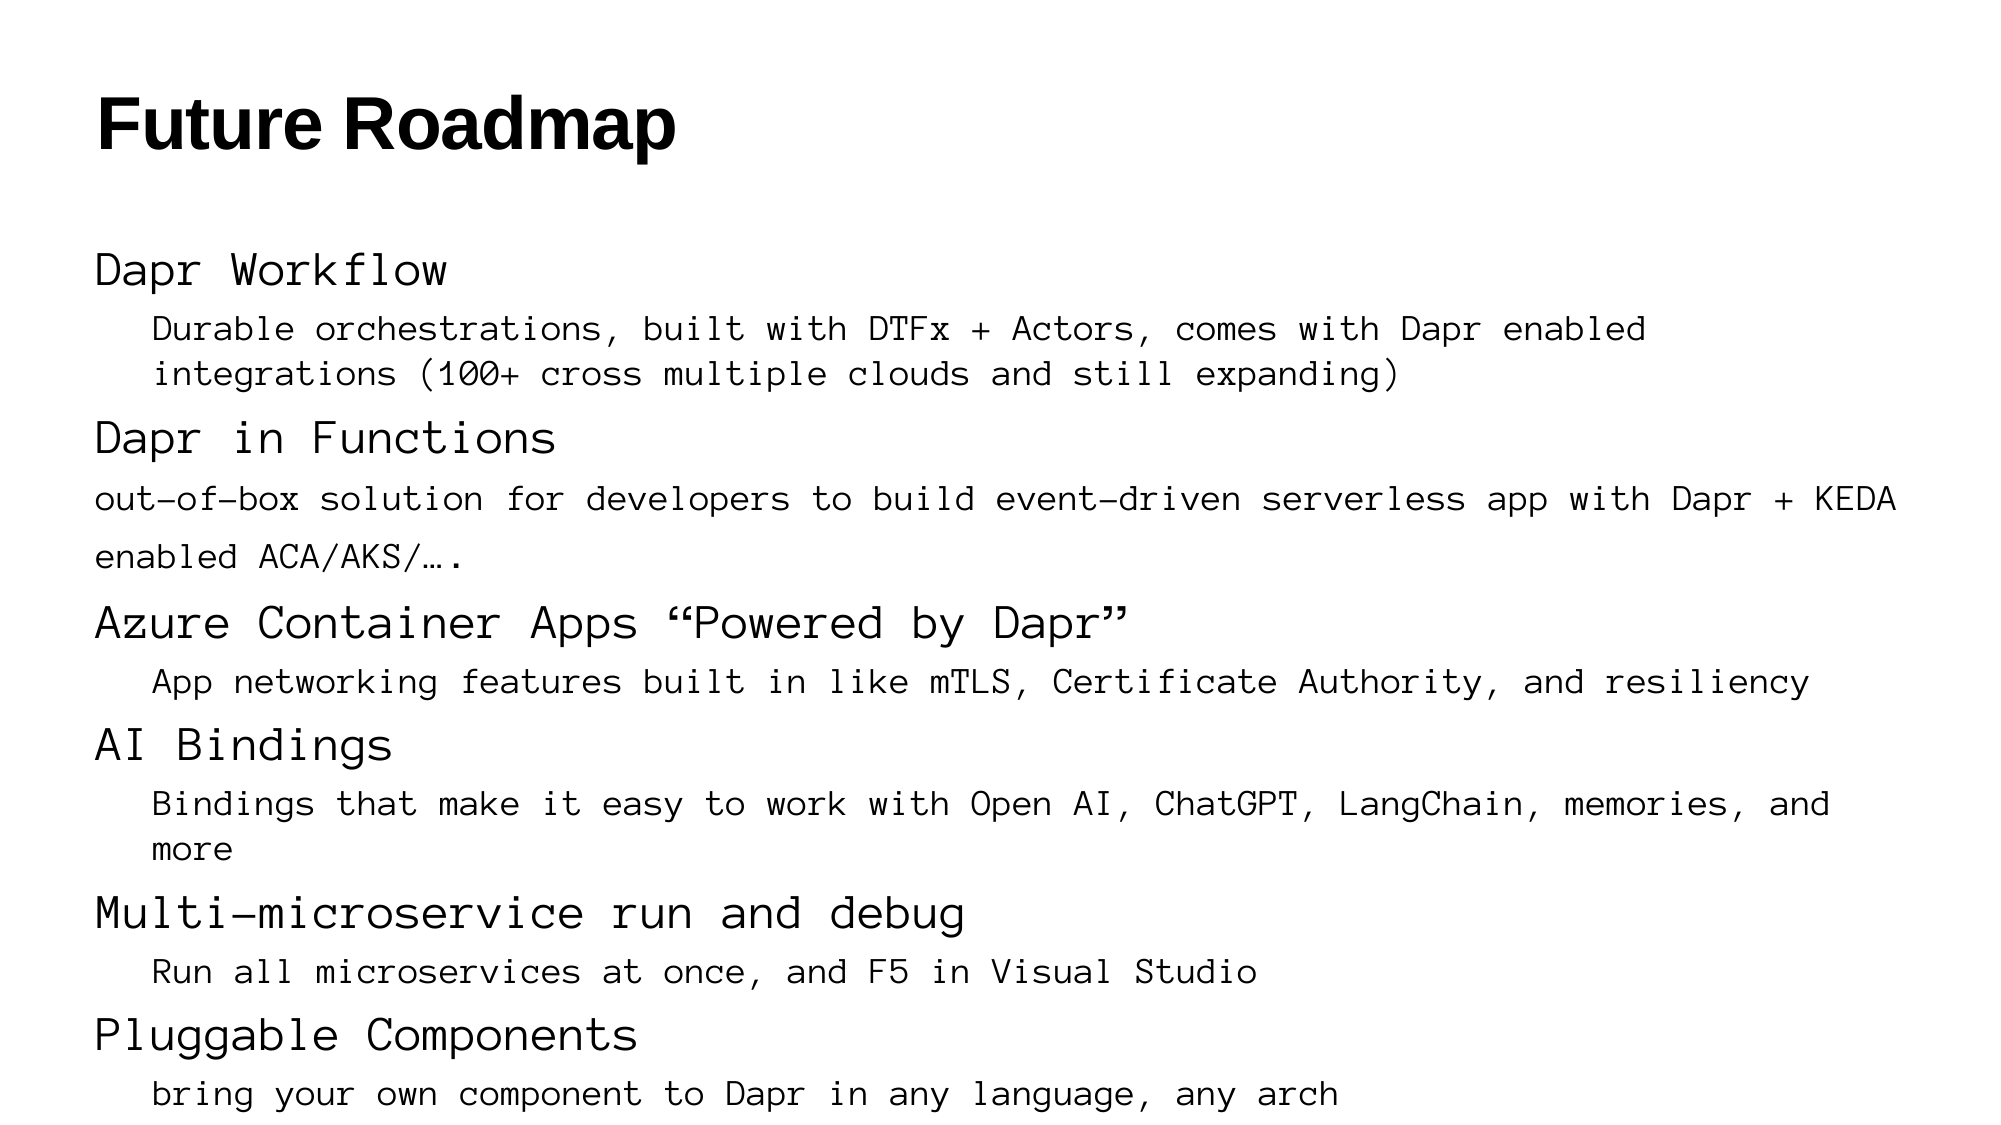

# Future Roadmap
Dapr Workflow
Durable orchestrations, built with DTFx + Actors, comes with Dapr enabled integrations (100+ cross multiple clouds and still expanding)
Dapr in Functions
out-of-box solution for developers to build event-driven serverless app with Dapr + KEDA enabled ACA/AKS/….
Azure Container Apps “Powered by Dapr”
App networking features built in like mTLS, Certificate Authority, and resiliency
AI Bindings
Bindings that make it easy to work with Open AI, ChatGPT, LangChain, memories, and more
Multi-microservice run and debug
Run all microservices at once, and F5 in Visual Studio
Pluggable Components
bring your own component to Dapr in any language, any arch